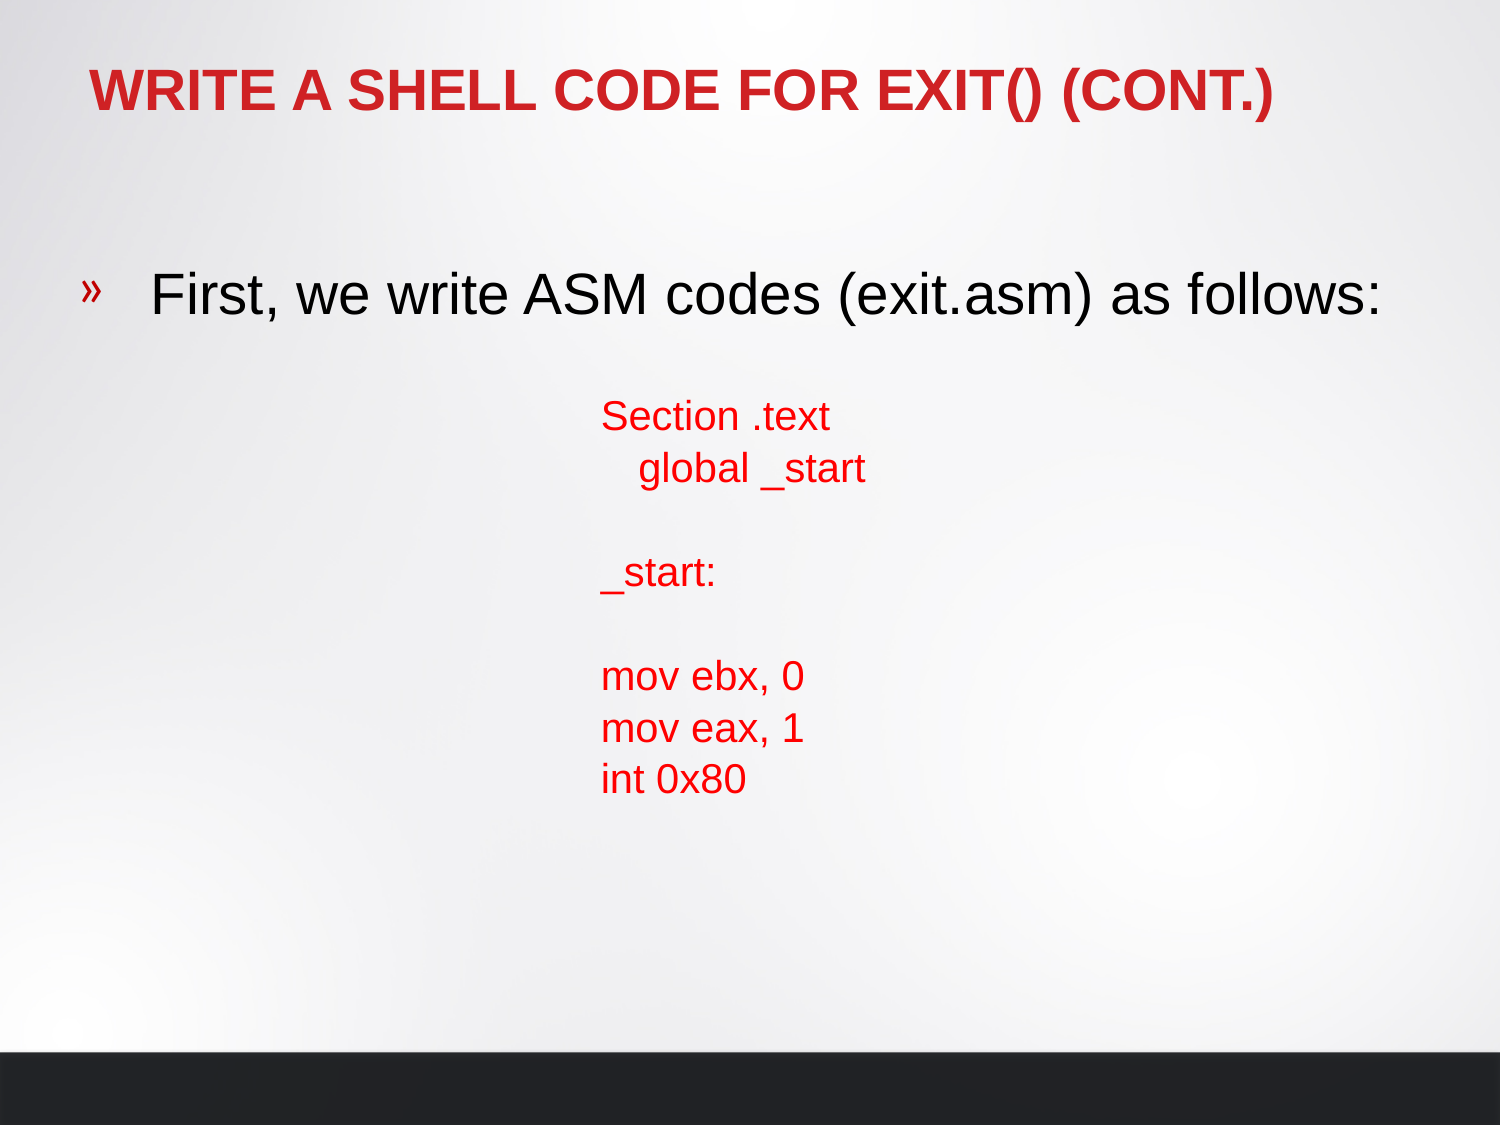

# Write a shell code for exit()‏ (Cont.)
First, we write ASM codes (exit.asm) as follows:

Section .text
	global _start

_start:

mov ebx, 0
mov eax, 1
int 0x80